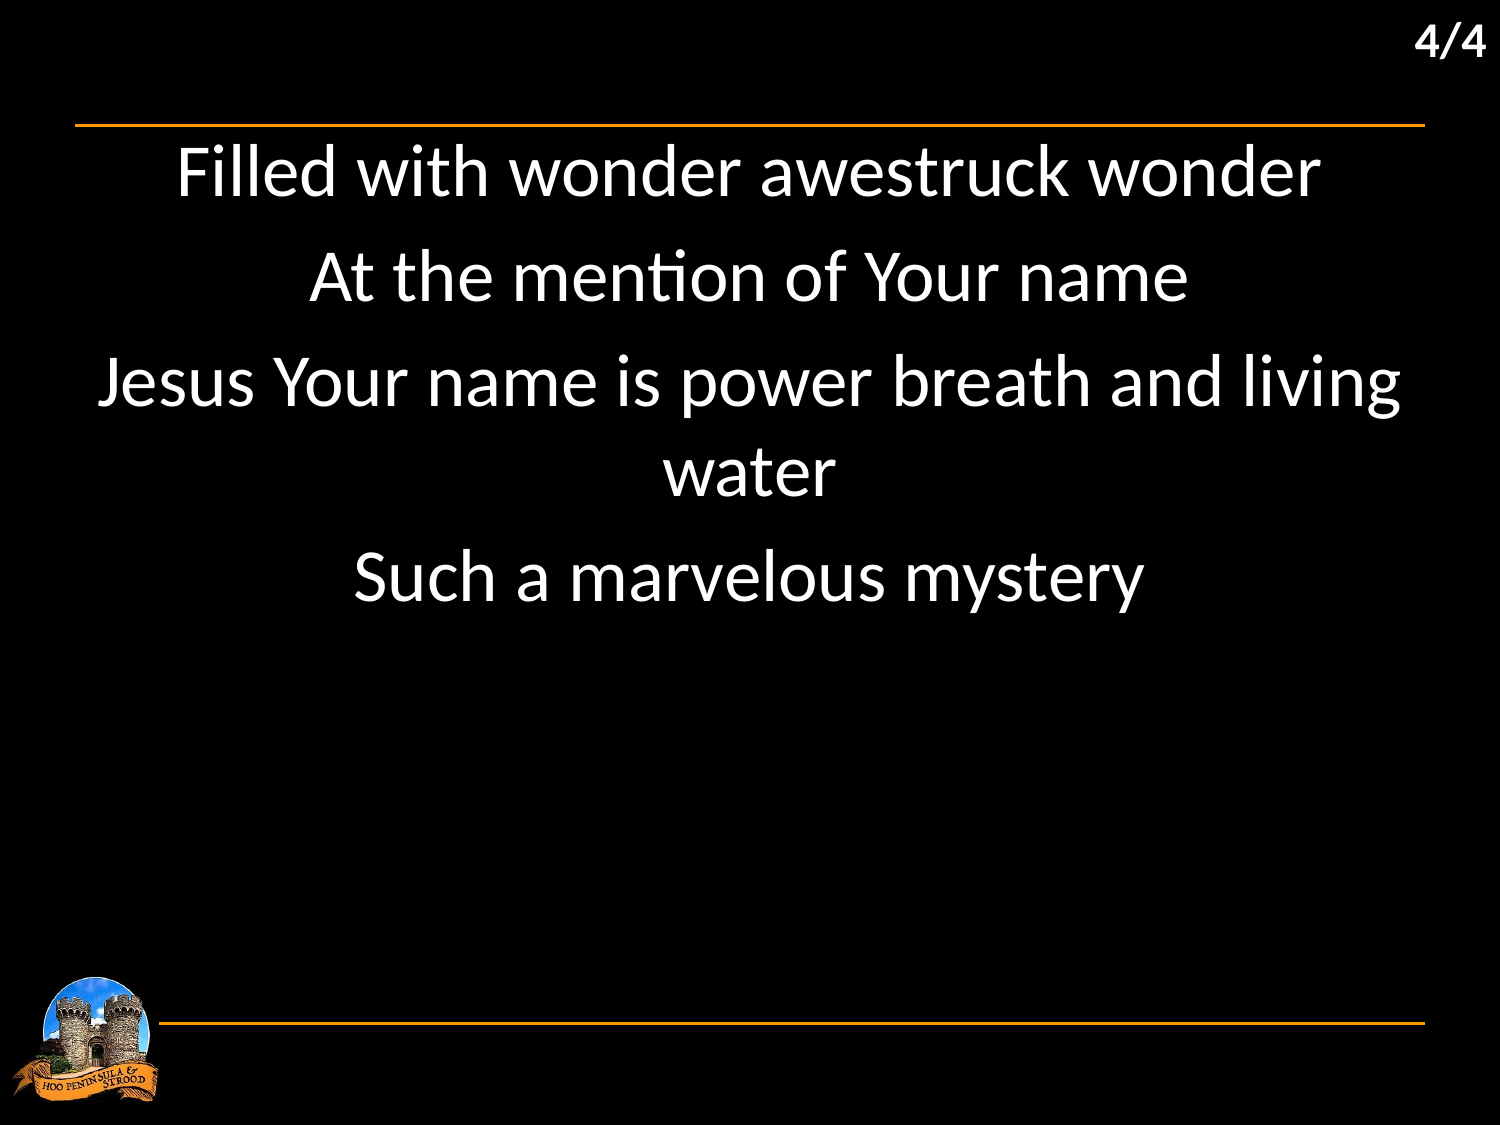

4/4
Filled with wonder awestruck wonder
At the mention of Your name
Jesus Your name is power breath and living water
Such a marvelous mystery